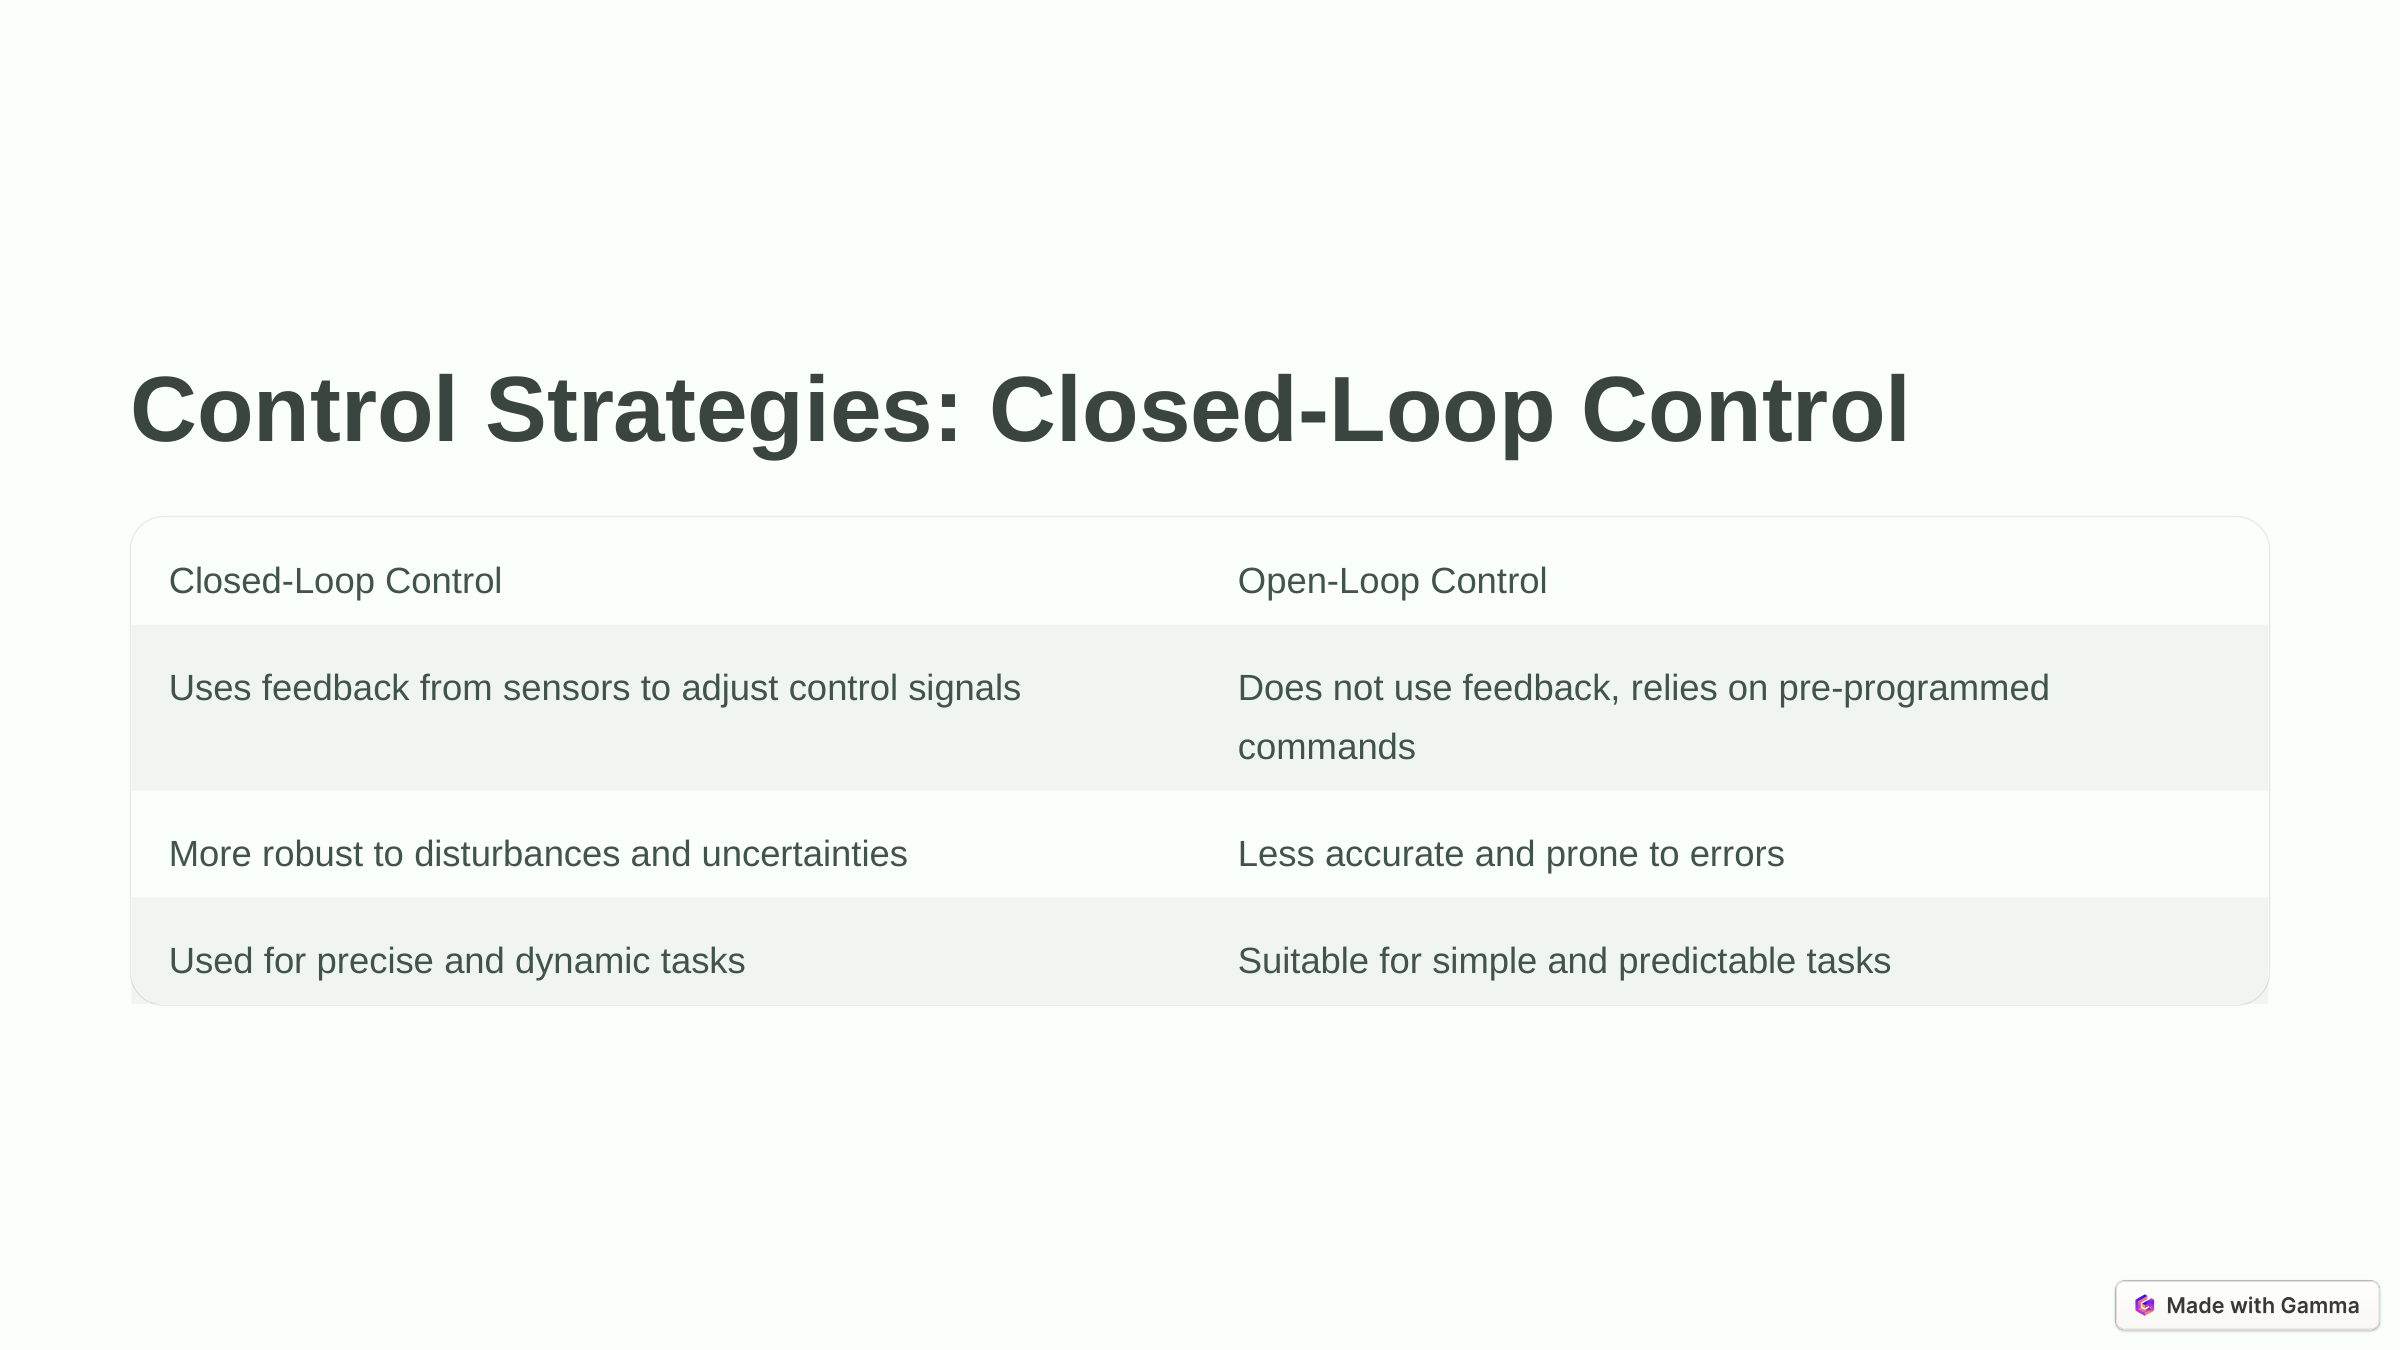

Control Strategies: Closed-Loop Control

Closed-Loop Control
Open-Loop Control

Uses feedback from sensors to adjust control signals
Does not use feedback, relies on pre-programmed commands

More robust to disturbances and uncertainties
Less accurate and prone to errors

Used for precise and dynamic tasks
Suitable for simple and predictable tasks